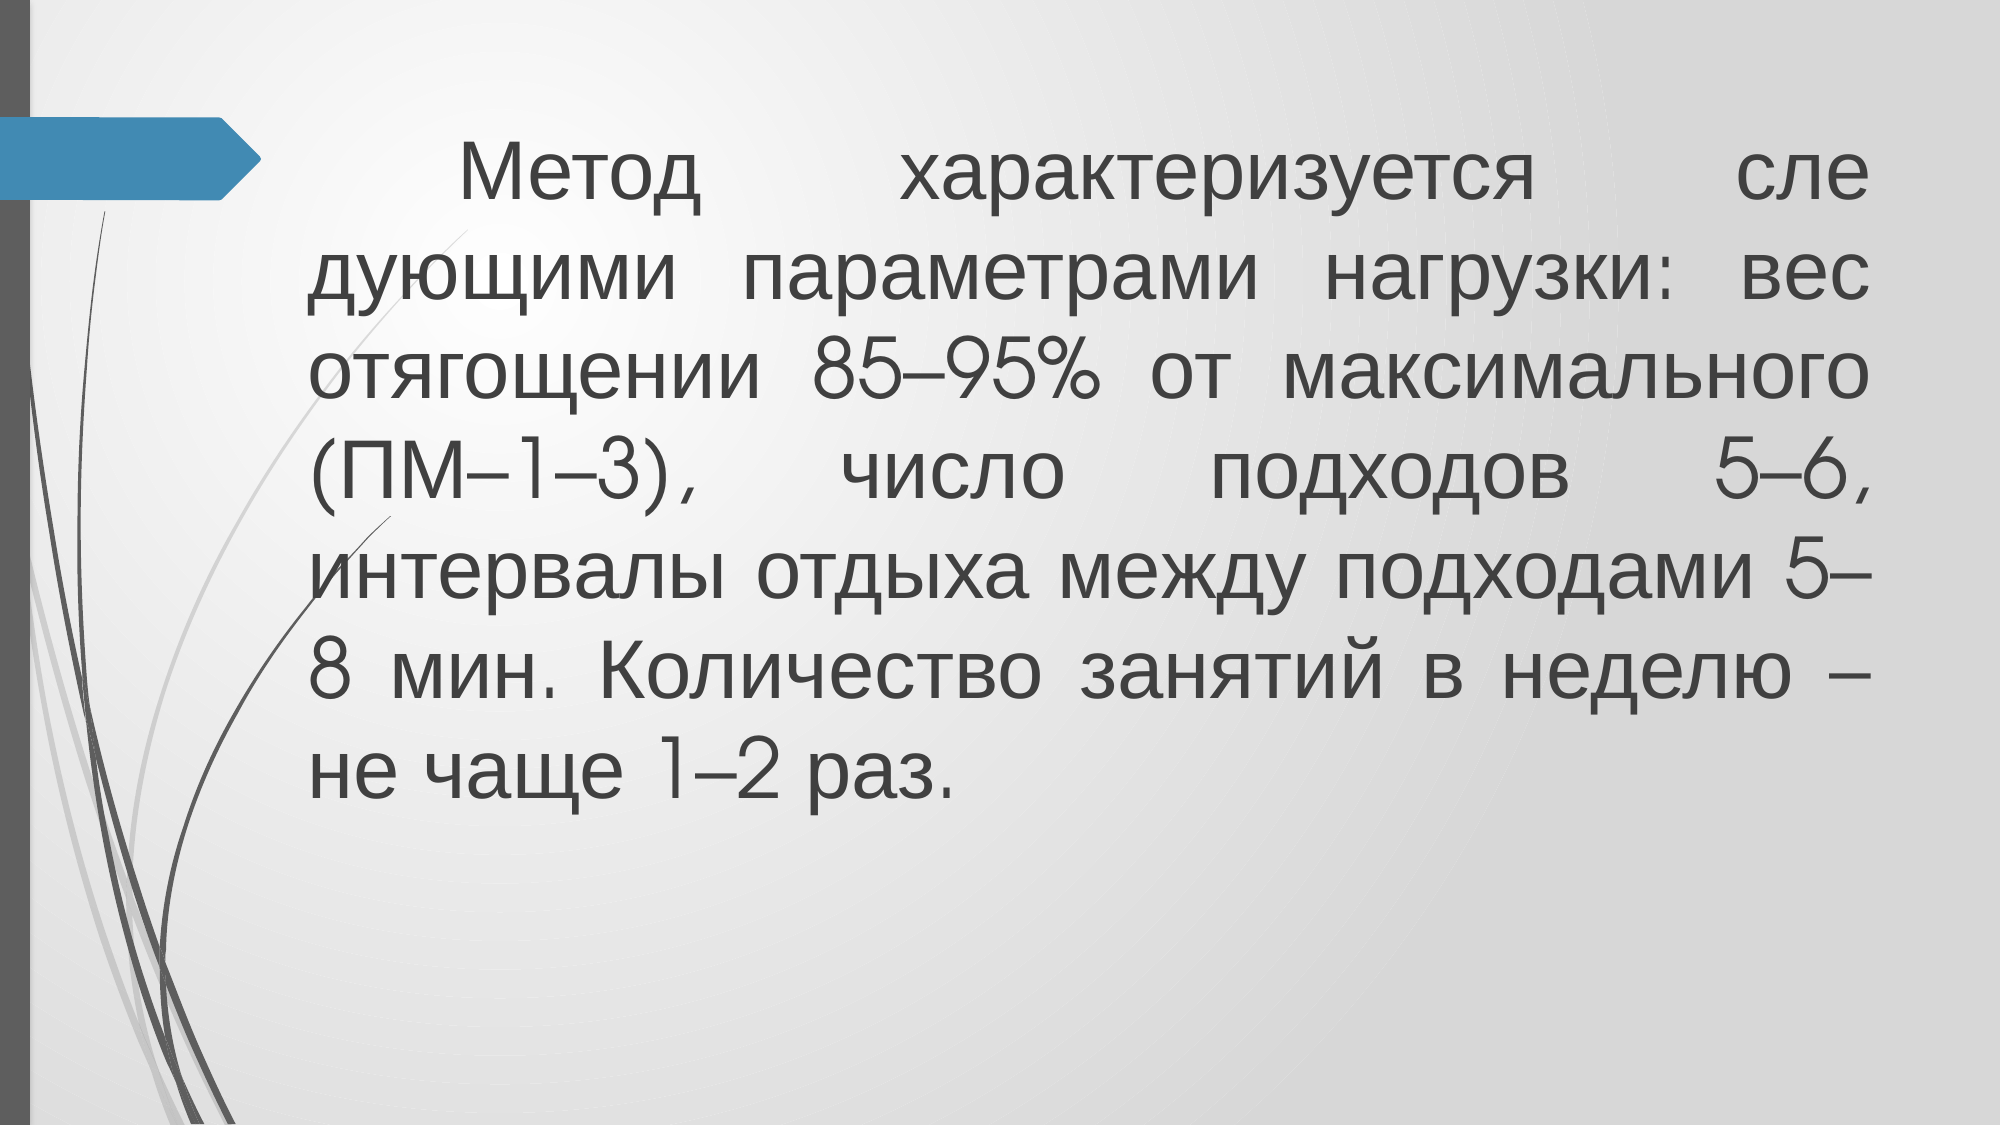

Метод характеризуется сле­дующими параметрами нагрузки: вес отягощении 85–95% от мак­симального (ПМ–1–3), число подходов 5–6, интервалы отдыха ме­жду подходами 5–8 мин. Количество занятий в неделю – не чаще 1–2 раз.